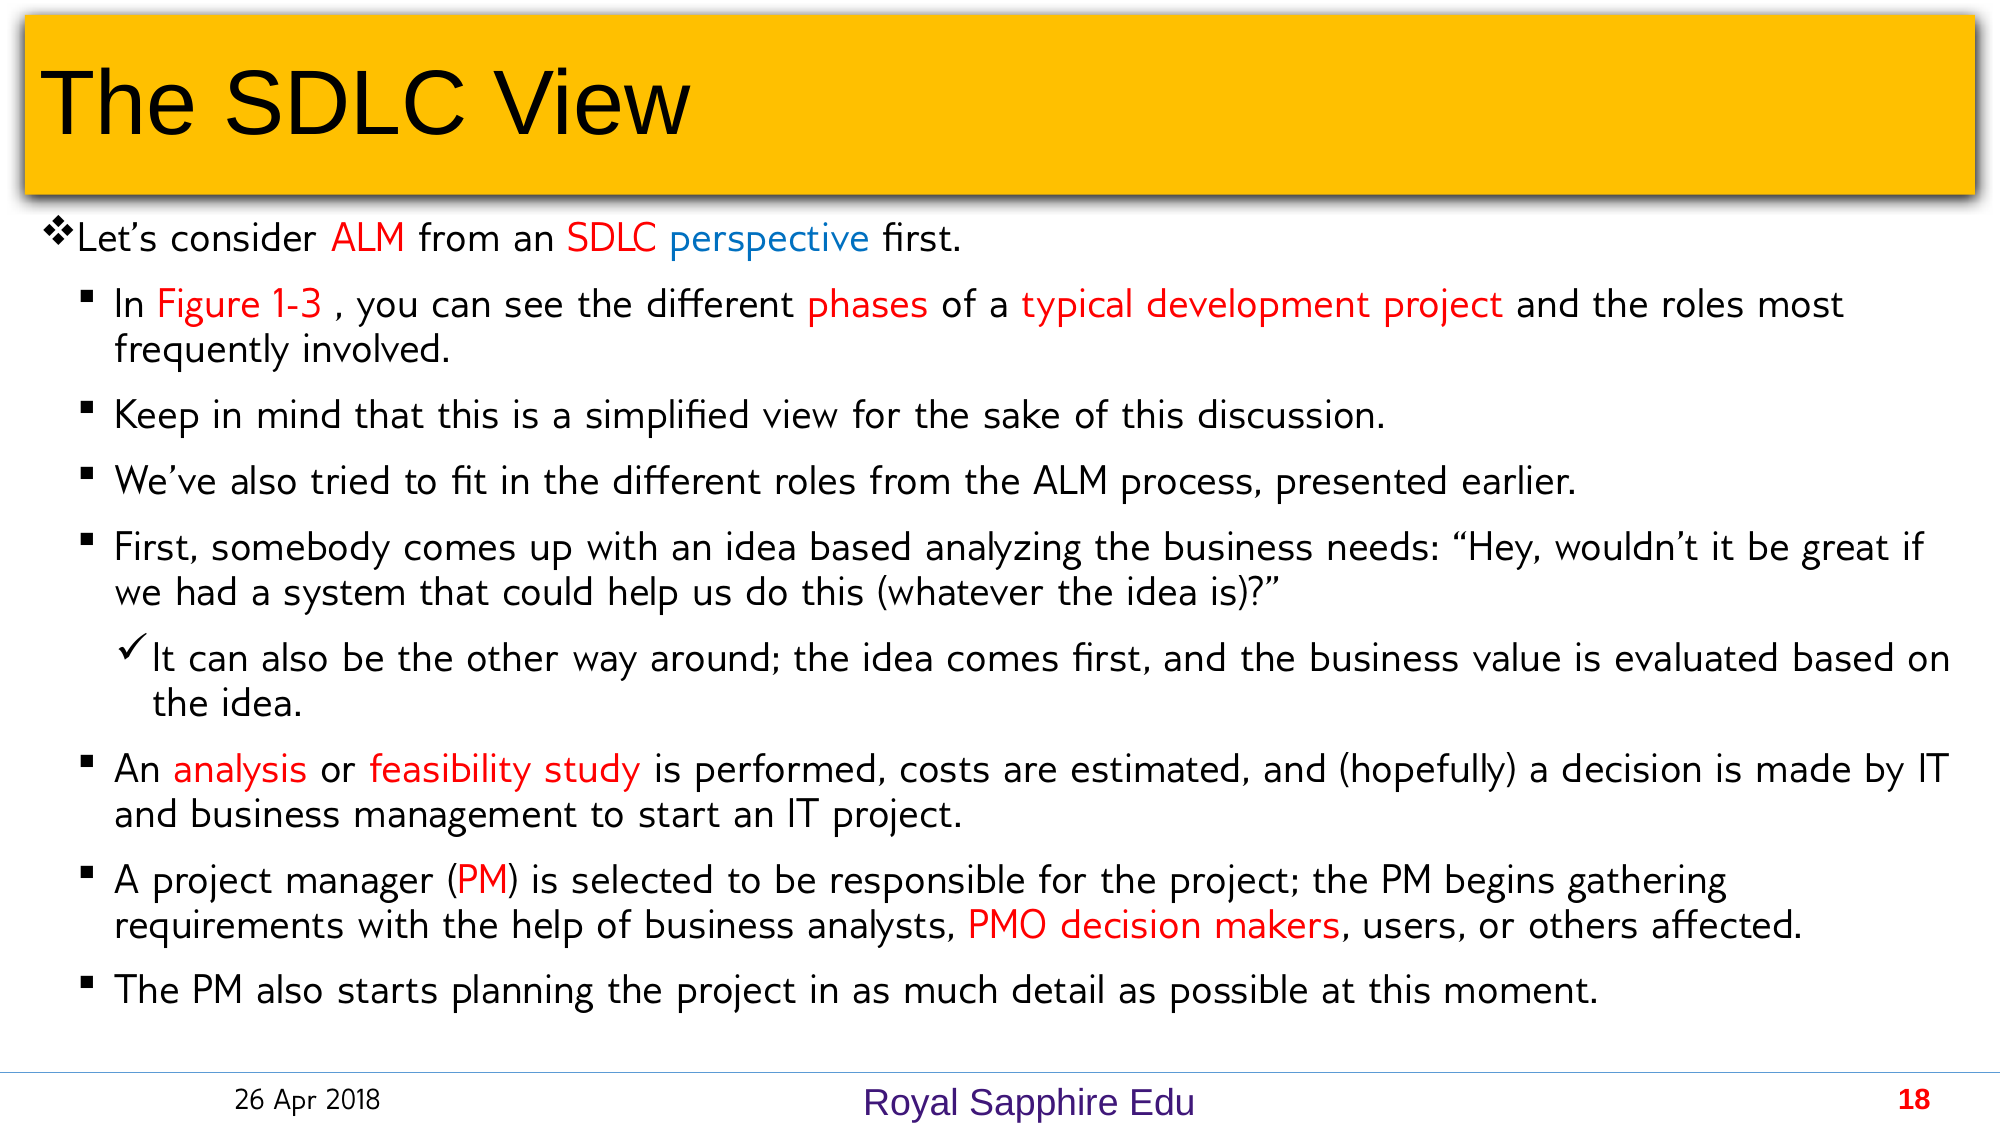

# The SDLC View
Let’s consider ALM from an SDLC perspective first.
In Figure 1-3 , you can see the different phases of a typical development project and the roles most frequently involved.
Keep in mind that this is a simplified view for the sake of this discussion.
We’ve also tried to fit in the different roles from the ALM process, presented earlier.
First, somebody comes up with an idea based analyzing the business needs: “Hey, wouldn’t it be great if we had a system that could help us do this (whatever the idea is)?”
It can also be the other way around; the idea comes first, and the business value is evaluated based on the idea.
An analysis or feasibility study is performed, costs are estimated, and (hopefully) a decision is made by IT and business management to start an IT project.
A project manager (PM) is selected to be responsible for the project; the PM begins gathering requirements with the help of business analysts, PMO decision makers, users, or others affected.
The PM also starts planning the project in as much detail as possible at this moment.
26 Apr 2018
18